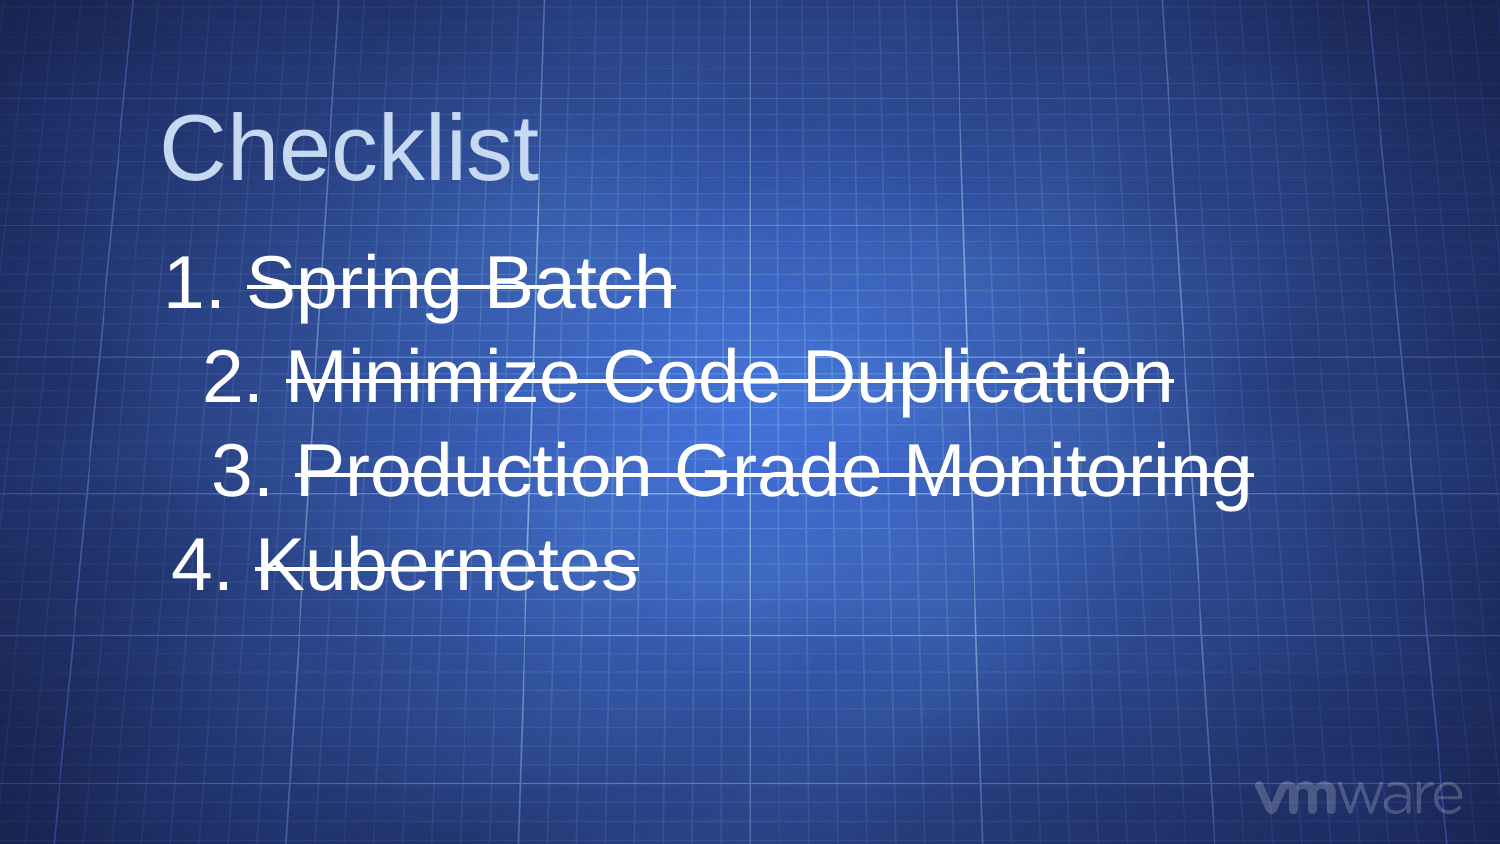

Checklist
1. Spring Batch
2. Minimize Code Duplication
3. Production Grade Monitoring
4. Kubernetes